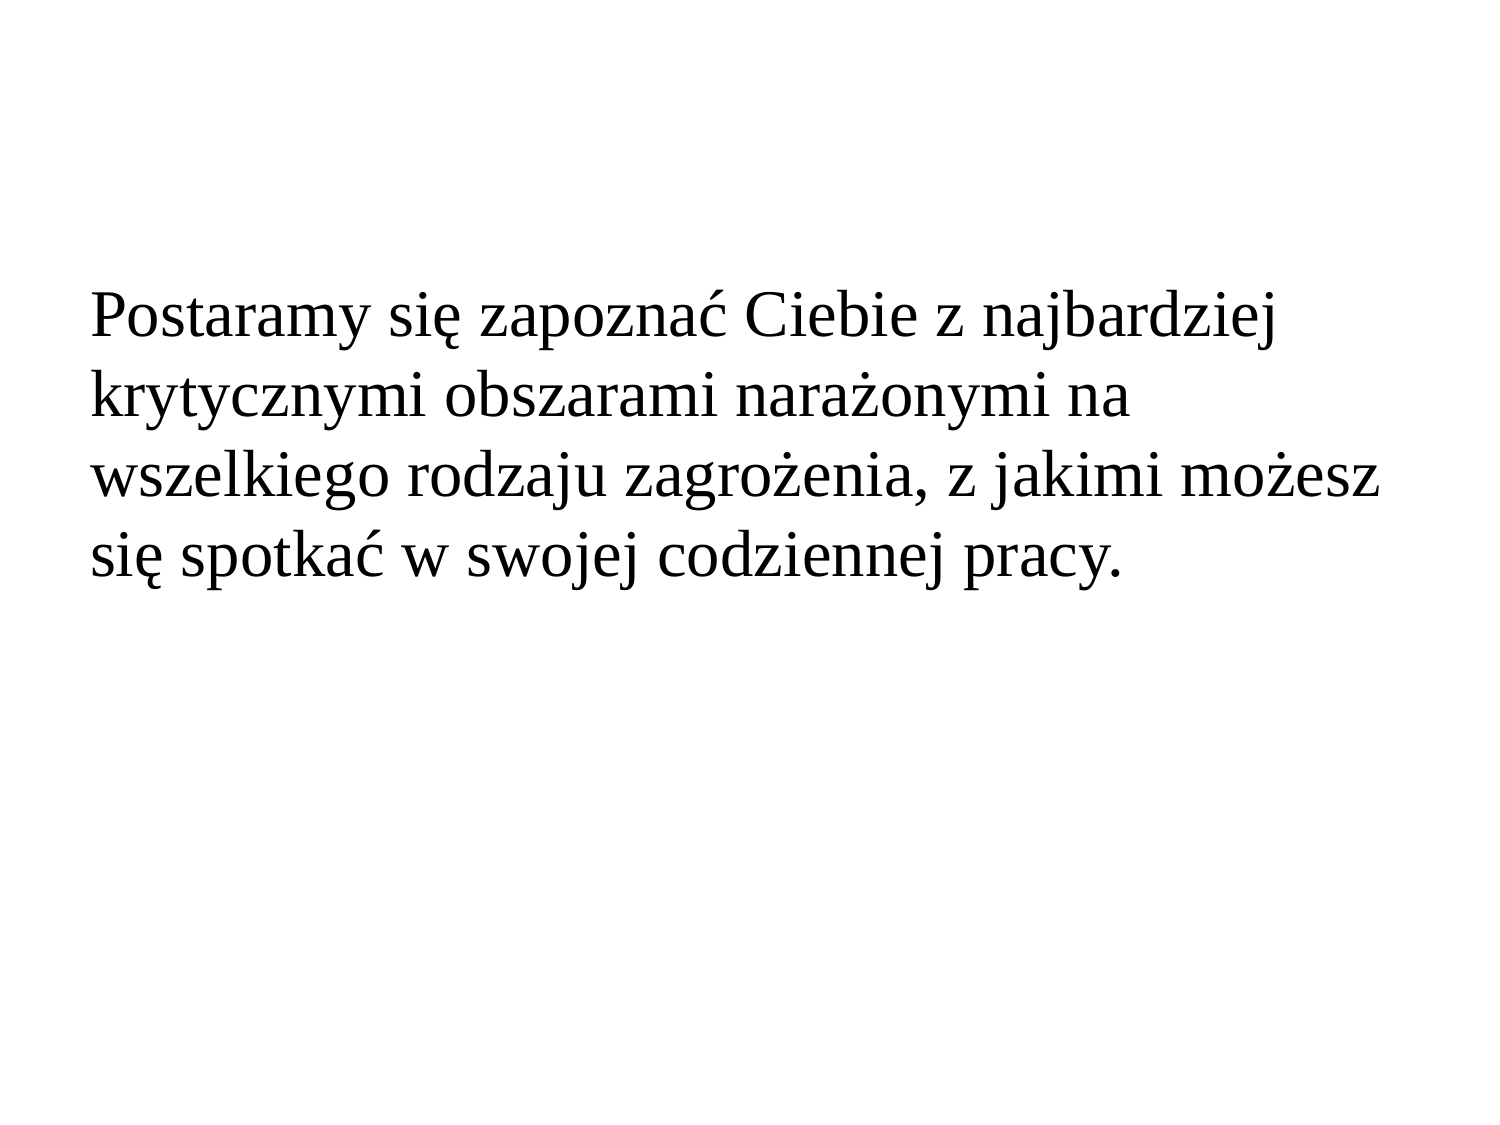

Postaramy się zapoznać Ciebie z najbardziej krytycznymi obszarami narażonymi na wszelkiego rodzaju zagrożenia, z jakimi możesz się spotkać w swojej codziennej pracy.